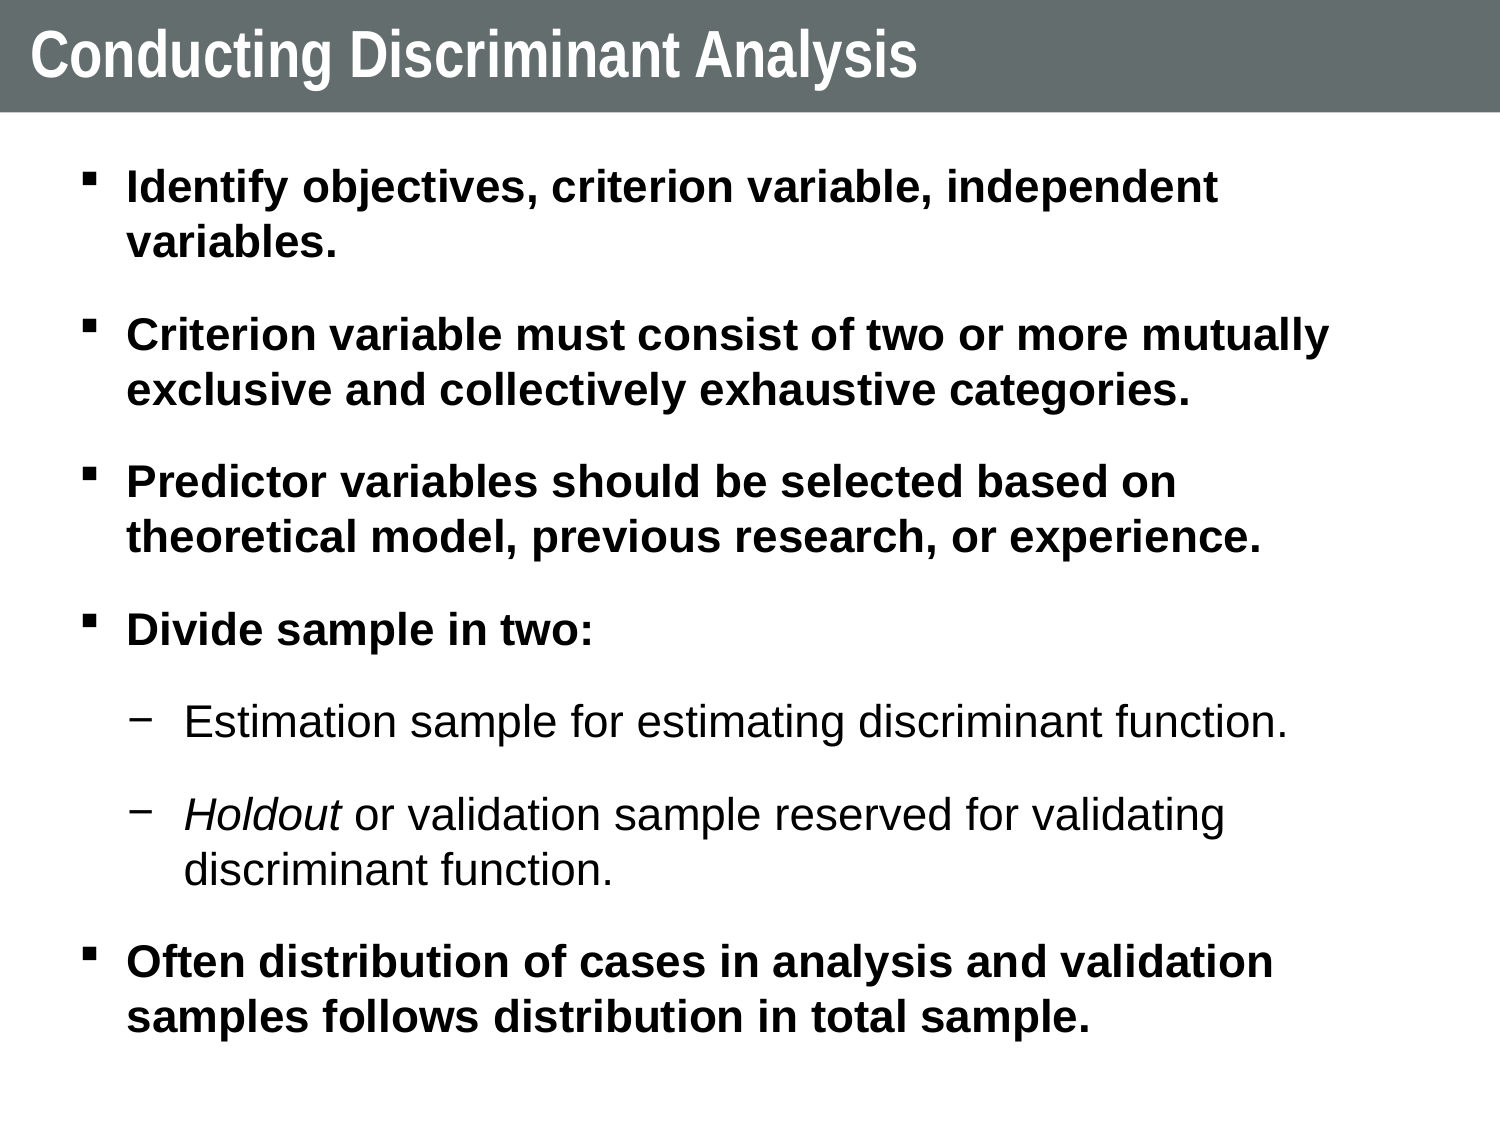

# Conducting Discriminant Analysis
Identify objectives, criterion variable, independent variables.
Criterion variable must consist of two or more mutually exclusive and collectively exhaustive categories.
Predictor variables should be selected based on theoretical model, previous research, or experience.
Divide sample in two:
Estimation sample for estimating discriminant function.
Holdout or validation sample reserved for validating discriminant function.
Often distribution of cases in analysis and validation samples follows distribution in total sample.